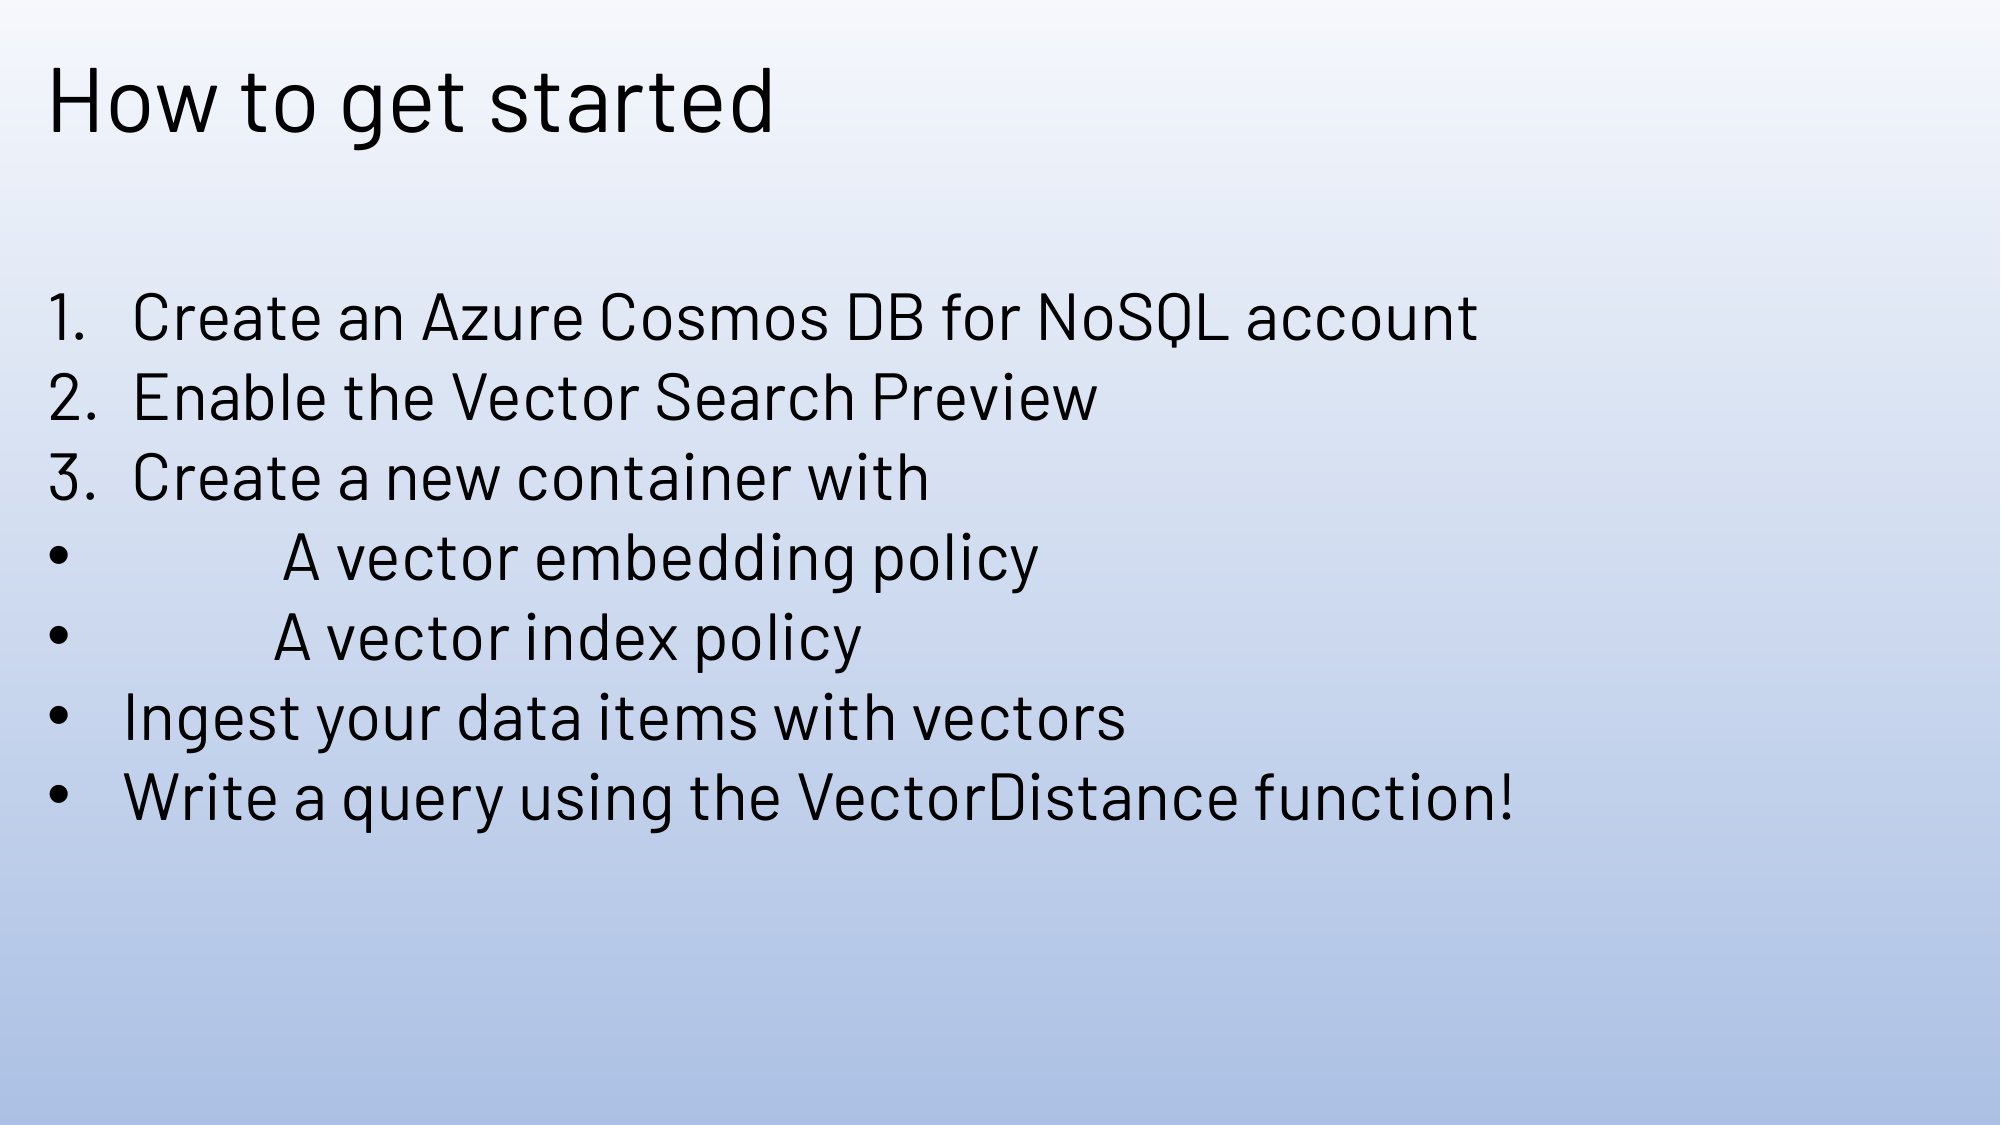

How to get started
Create an Azure Cosmos DB for NoSQL account
Enable the Vector Search Preview
Create a new container with
	A vector embedding policy
	A vector index policy
Ingest your data items with vectors
Write a query using the VectorDistance function!